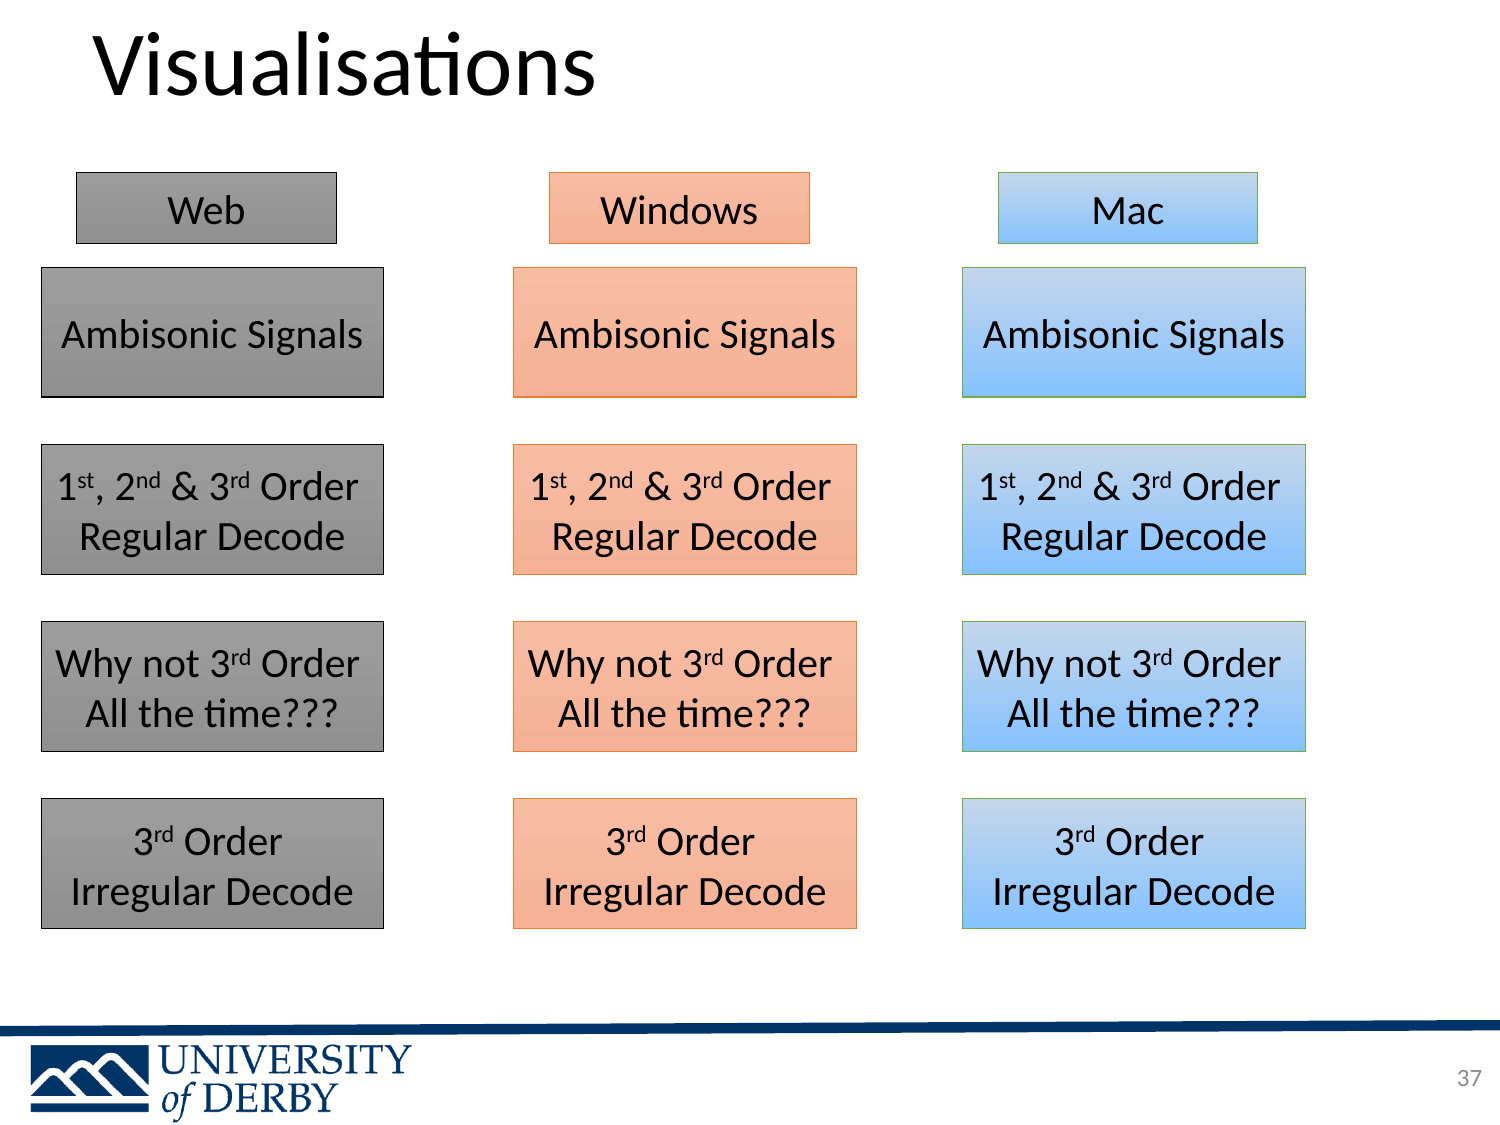

# Visualisations
Web
Windows
Mac
Ambisonic Signals
Ambisonic Signals
Ambisonic Signals
1st, 2nd & 3rd Order
Regular Decode
1st, 2nd & 3rd Order
Regular Decode
1st, 2nd & 3rd Order
Regular Decode
Why not 3rd Order
All the time???
Why not 3rd Order
All the time???
Why not 3rd Order
All the time???
3rd Order
Irregular Decode
3rd Order
Irregular Decode
3rd Order
Irregular Decode
37